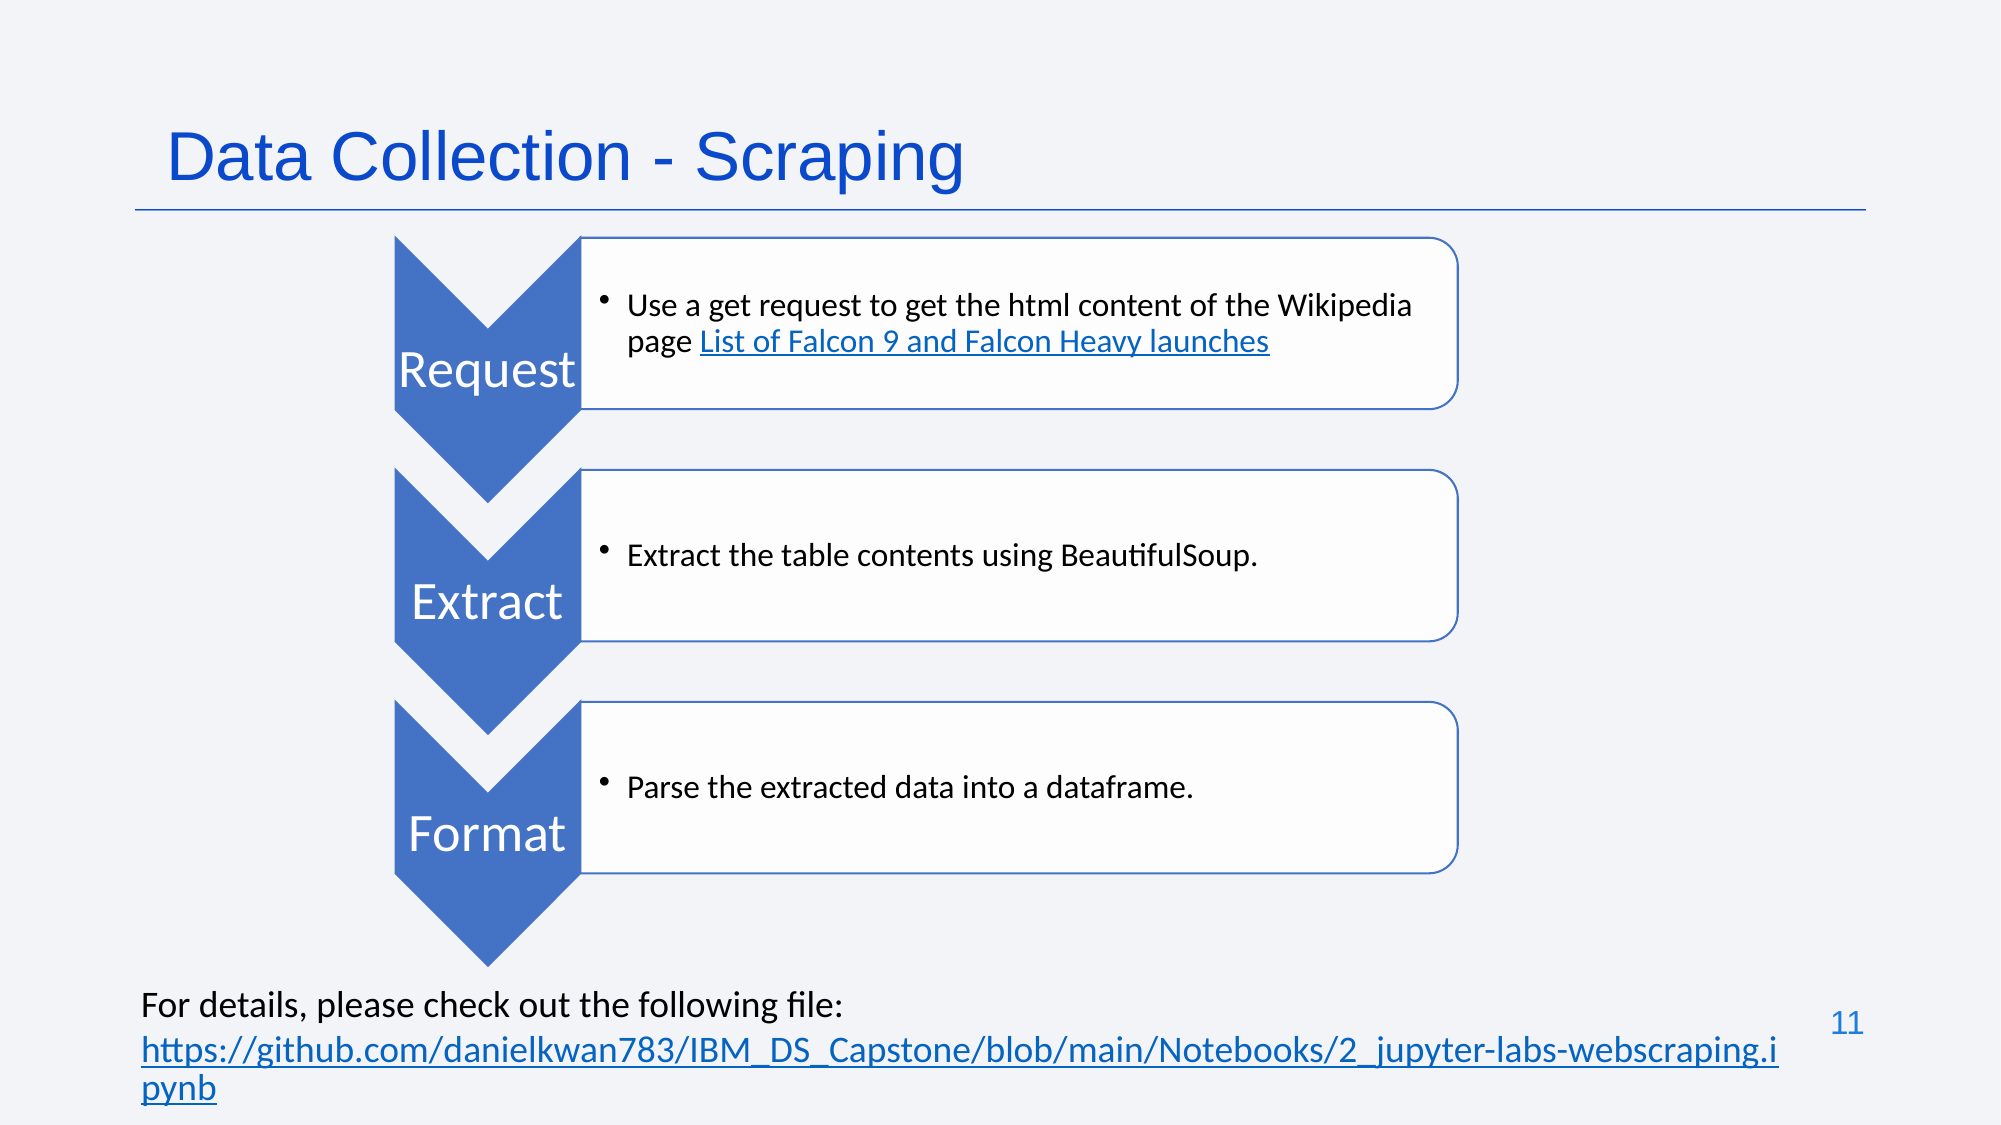

Data Collection - Scraping
Request
Use a get request to get the html content of the Wikipedia page List of Falcon 9 and Falcon Heavy launches
Extract
Extract the table contents using BeautifulSoup.
Format
Parse the extracted data into a dataframe.
For details, please check out the following file:
https://github.com/danielkwan783/IBM_DS_Capstone/blob/main/Notebooks/2_jupyter-labs-webscraping.ipynb
11